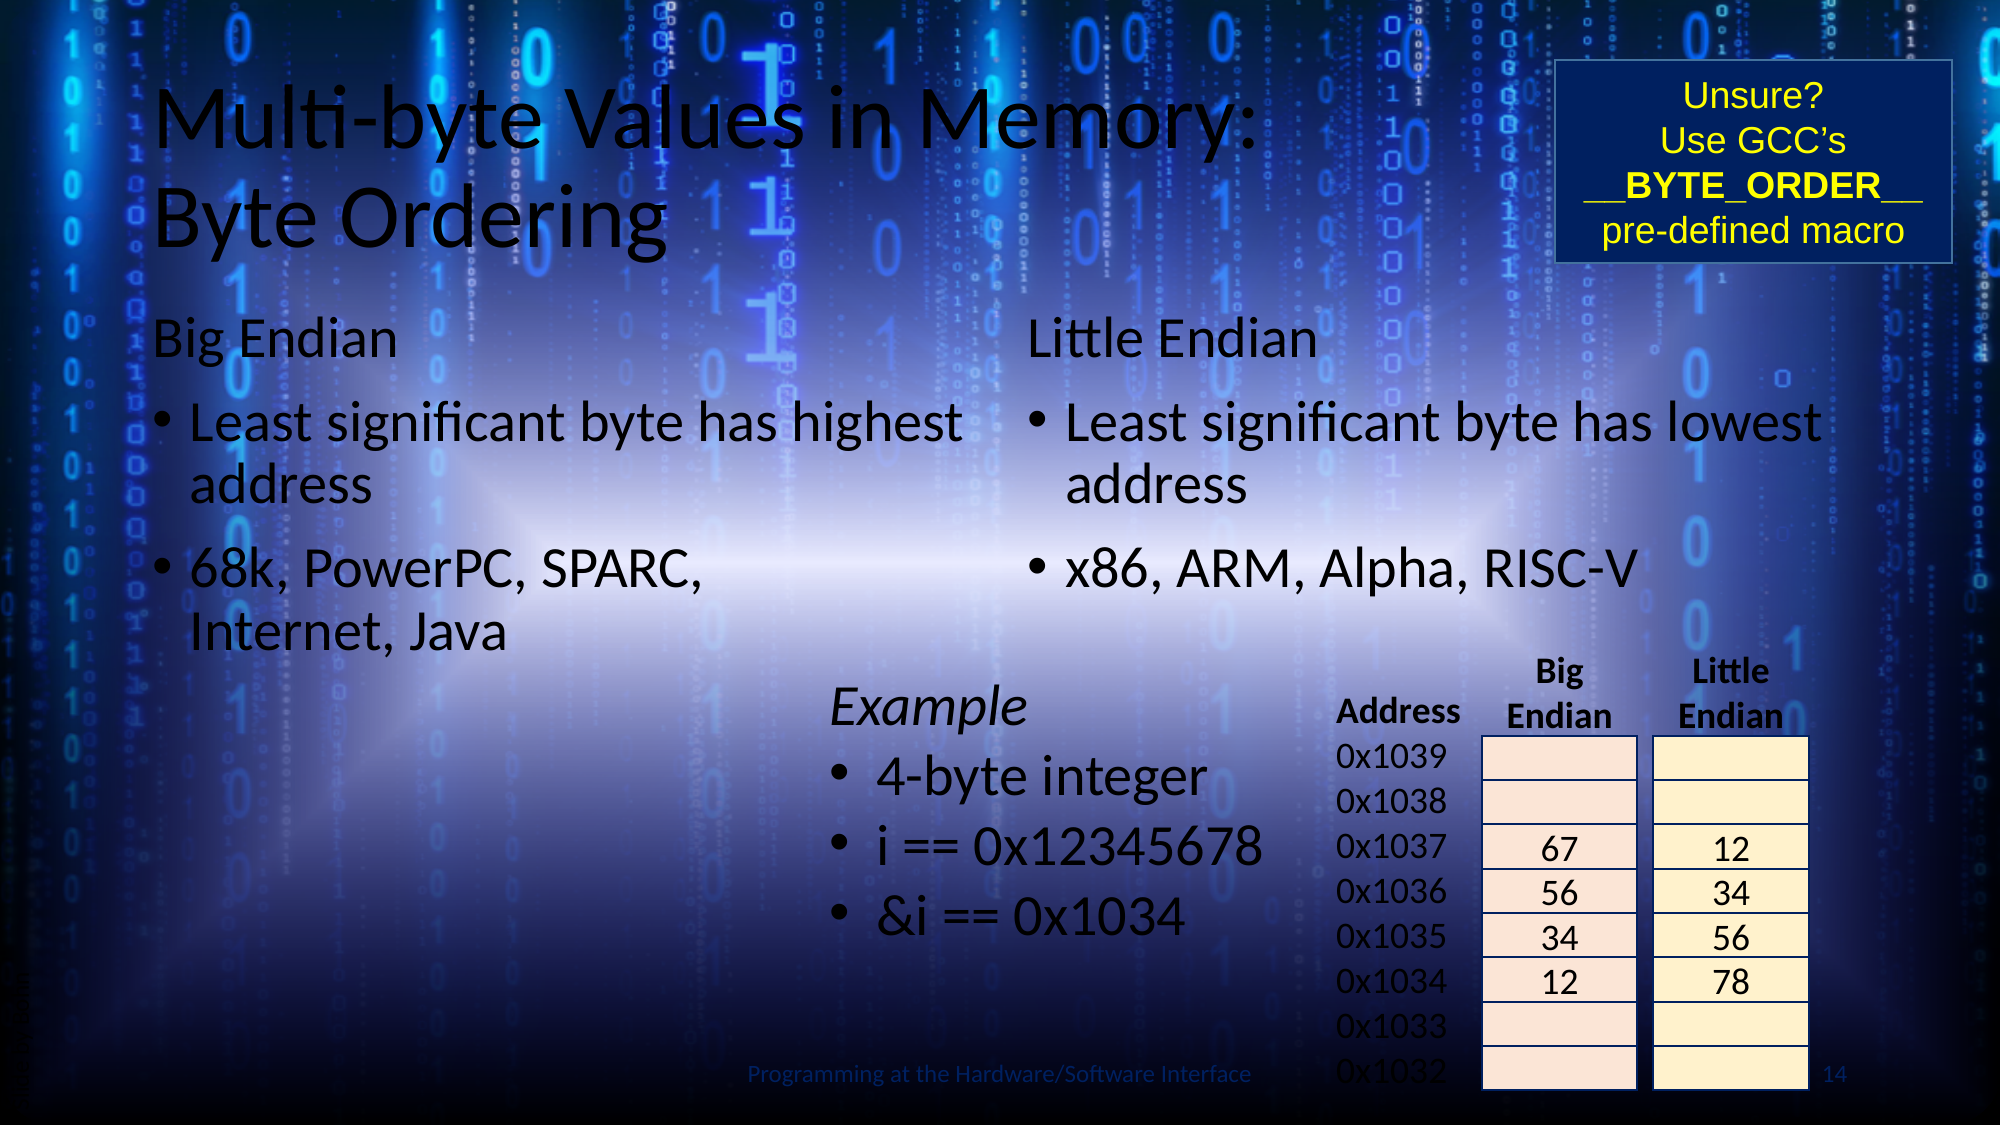

# Multi-byte Values in Memory: Byte Ordering
Unsure?
Use GCC’s __BYTE_ORDER__ pre-defined macro
Big Endian
Least significant byte has highest address
68k, PowerPC, SPARC,
Internet, Java

Little Endian
Least significant byte has lowest address
x86, ARM, Alpha, RISC-V

Big
Endian

67
56
34
12

Little
Endian

12
34
56
78

Example
4-byte integer
i == 0x12345678
&i == 0x1034
Address
0x1039
0x1038
0x1037
0x1036
0x1035
0x1034
0x1033
0x1032
Slide by Bohn
Programming at the Hardware/Software Interface
14